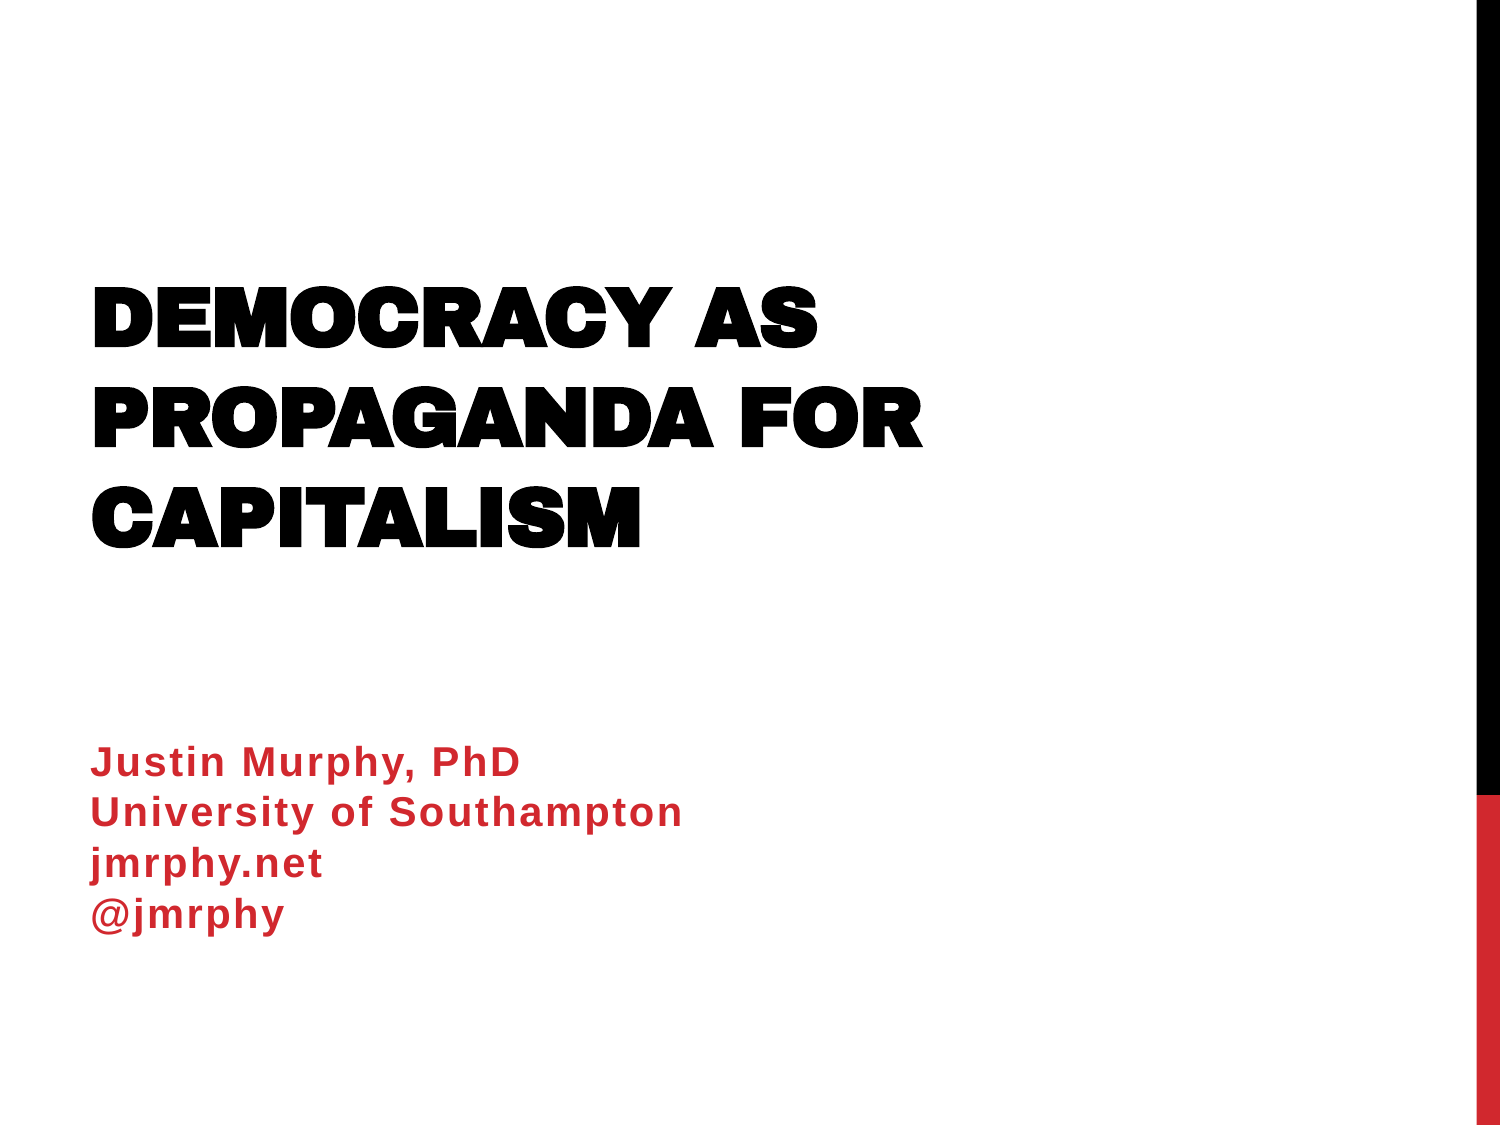

# Democracy as propaganda for Capitalism
Justin Murphy, PhD
University of Southampton
jmrphy.net
@jmrphy